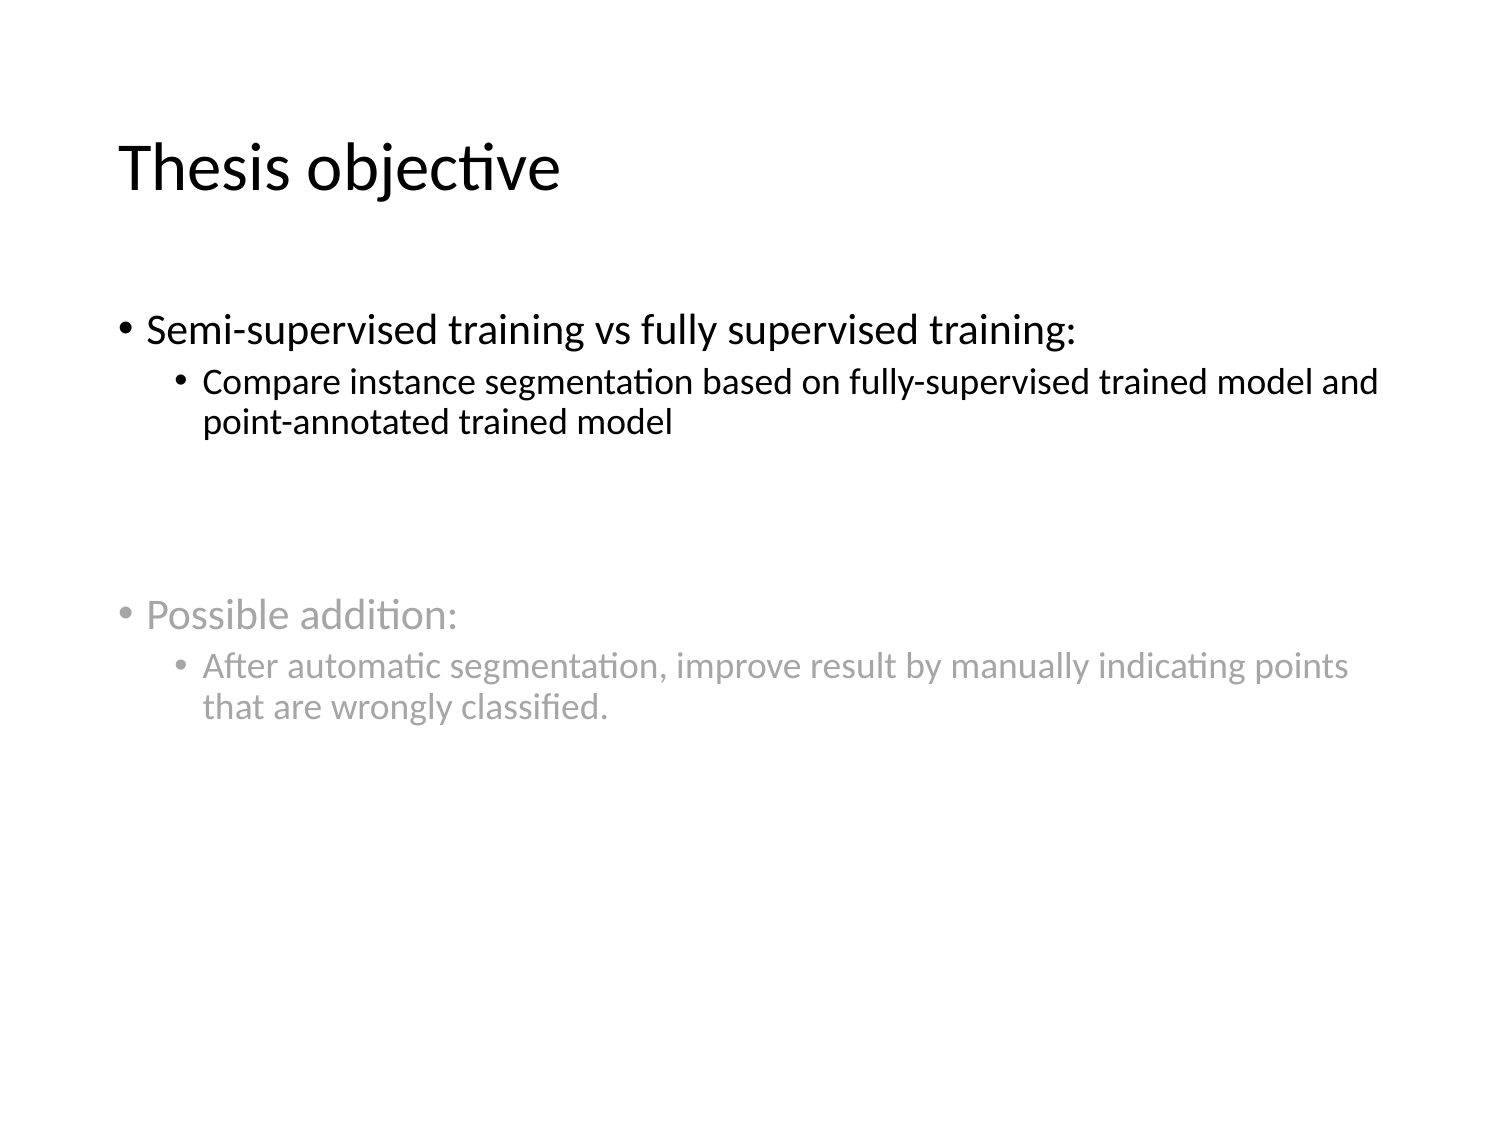

# Thesis objective
Semi-supervised training vs fully supervised training:
Compare instance segmentation based on fully-supervised trained model and point-annotated trained model

Possible addition:
After automatic segmentation, improve result by manually indicating points that are wrongly classified.